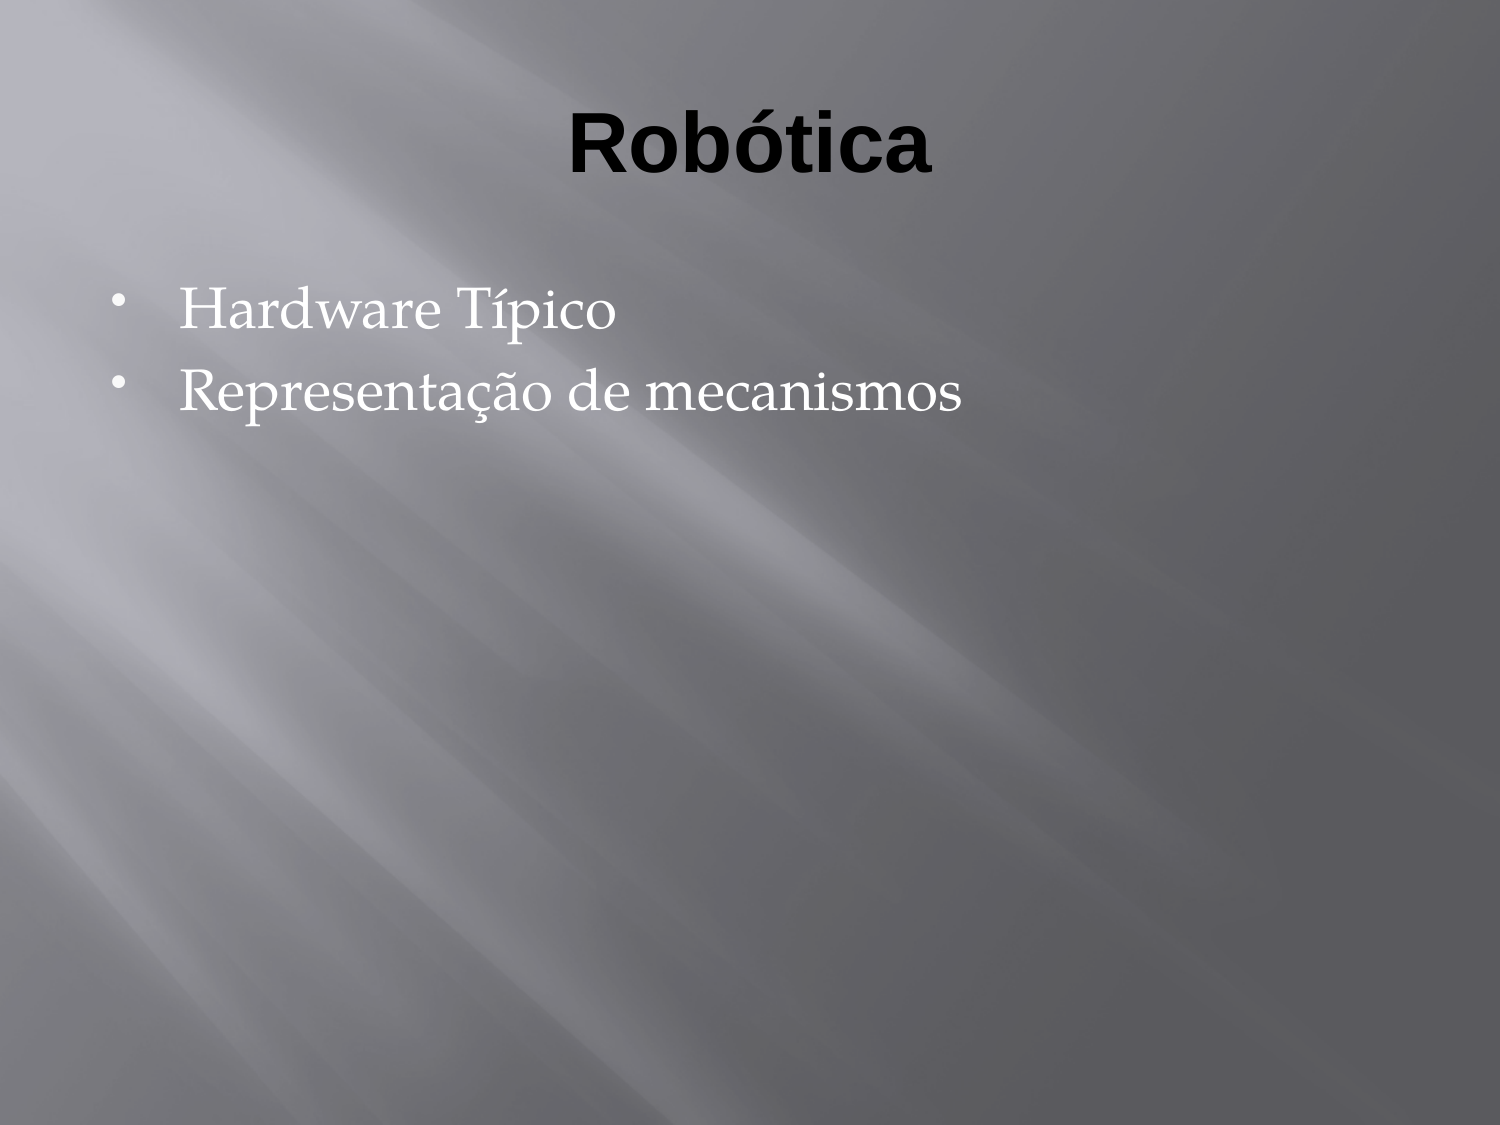

# Robótica
Hardware Típico
Representação de mecanismos